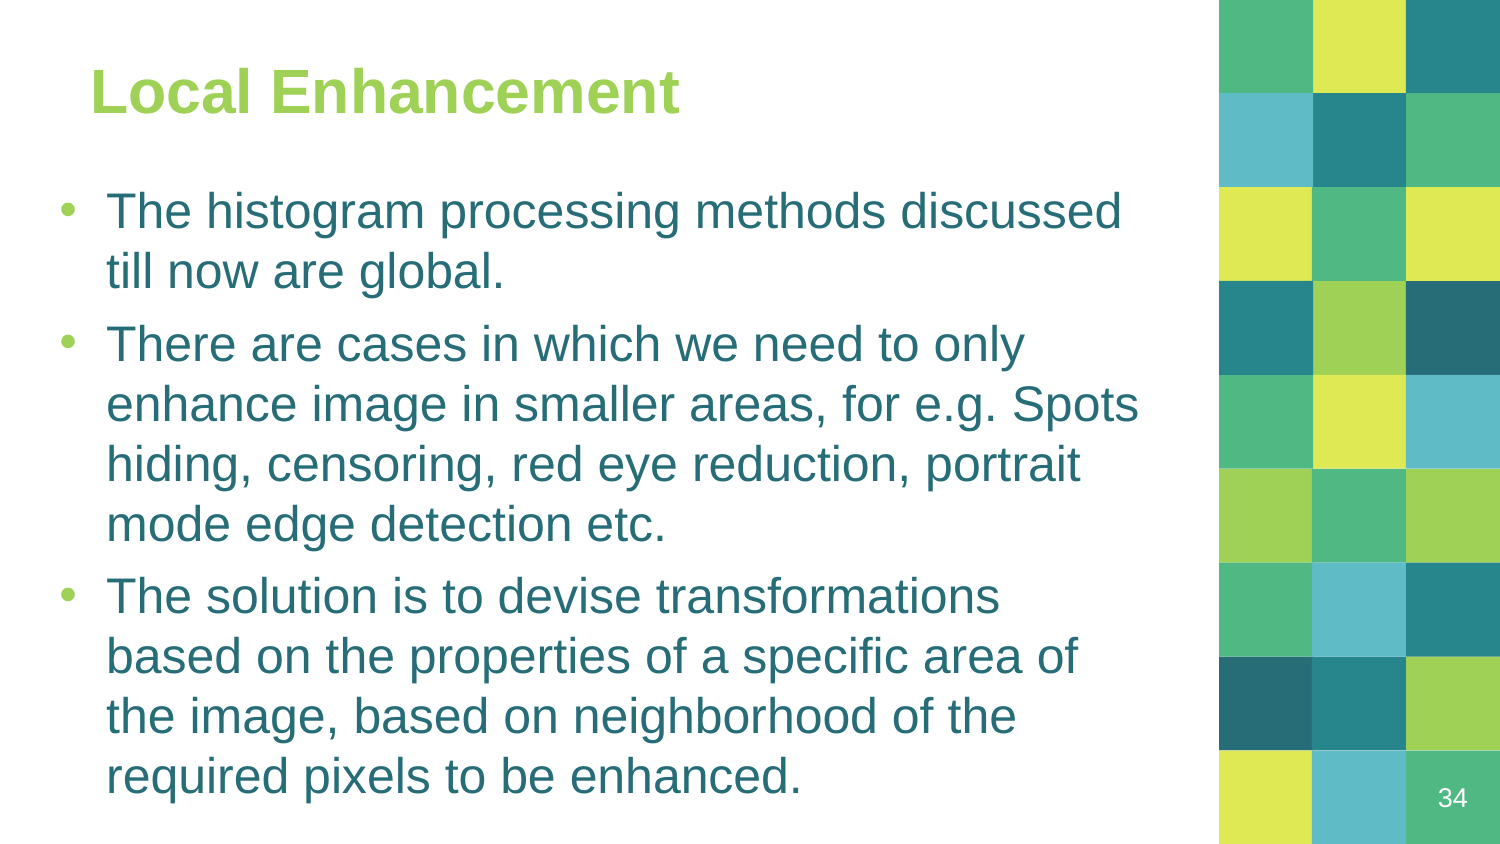

# Local Enhancement
The histogram processing methods discussed till now are global.
There are cases in which we need to only enhance image in smaller areas, for e.g. Spots hiding, censoring, red eye reduction, portrait mode edge detection etc.
The solution is to devise transformations based on the properties of a specific area of the image, based on neighborhood of the required pixels to be enhanced.
34